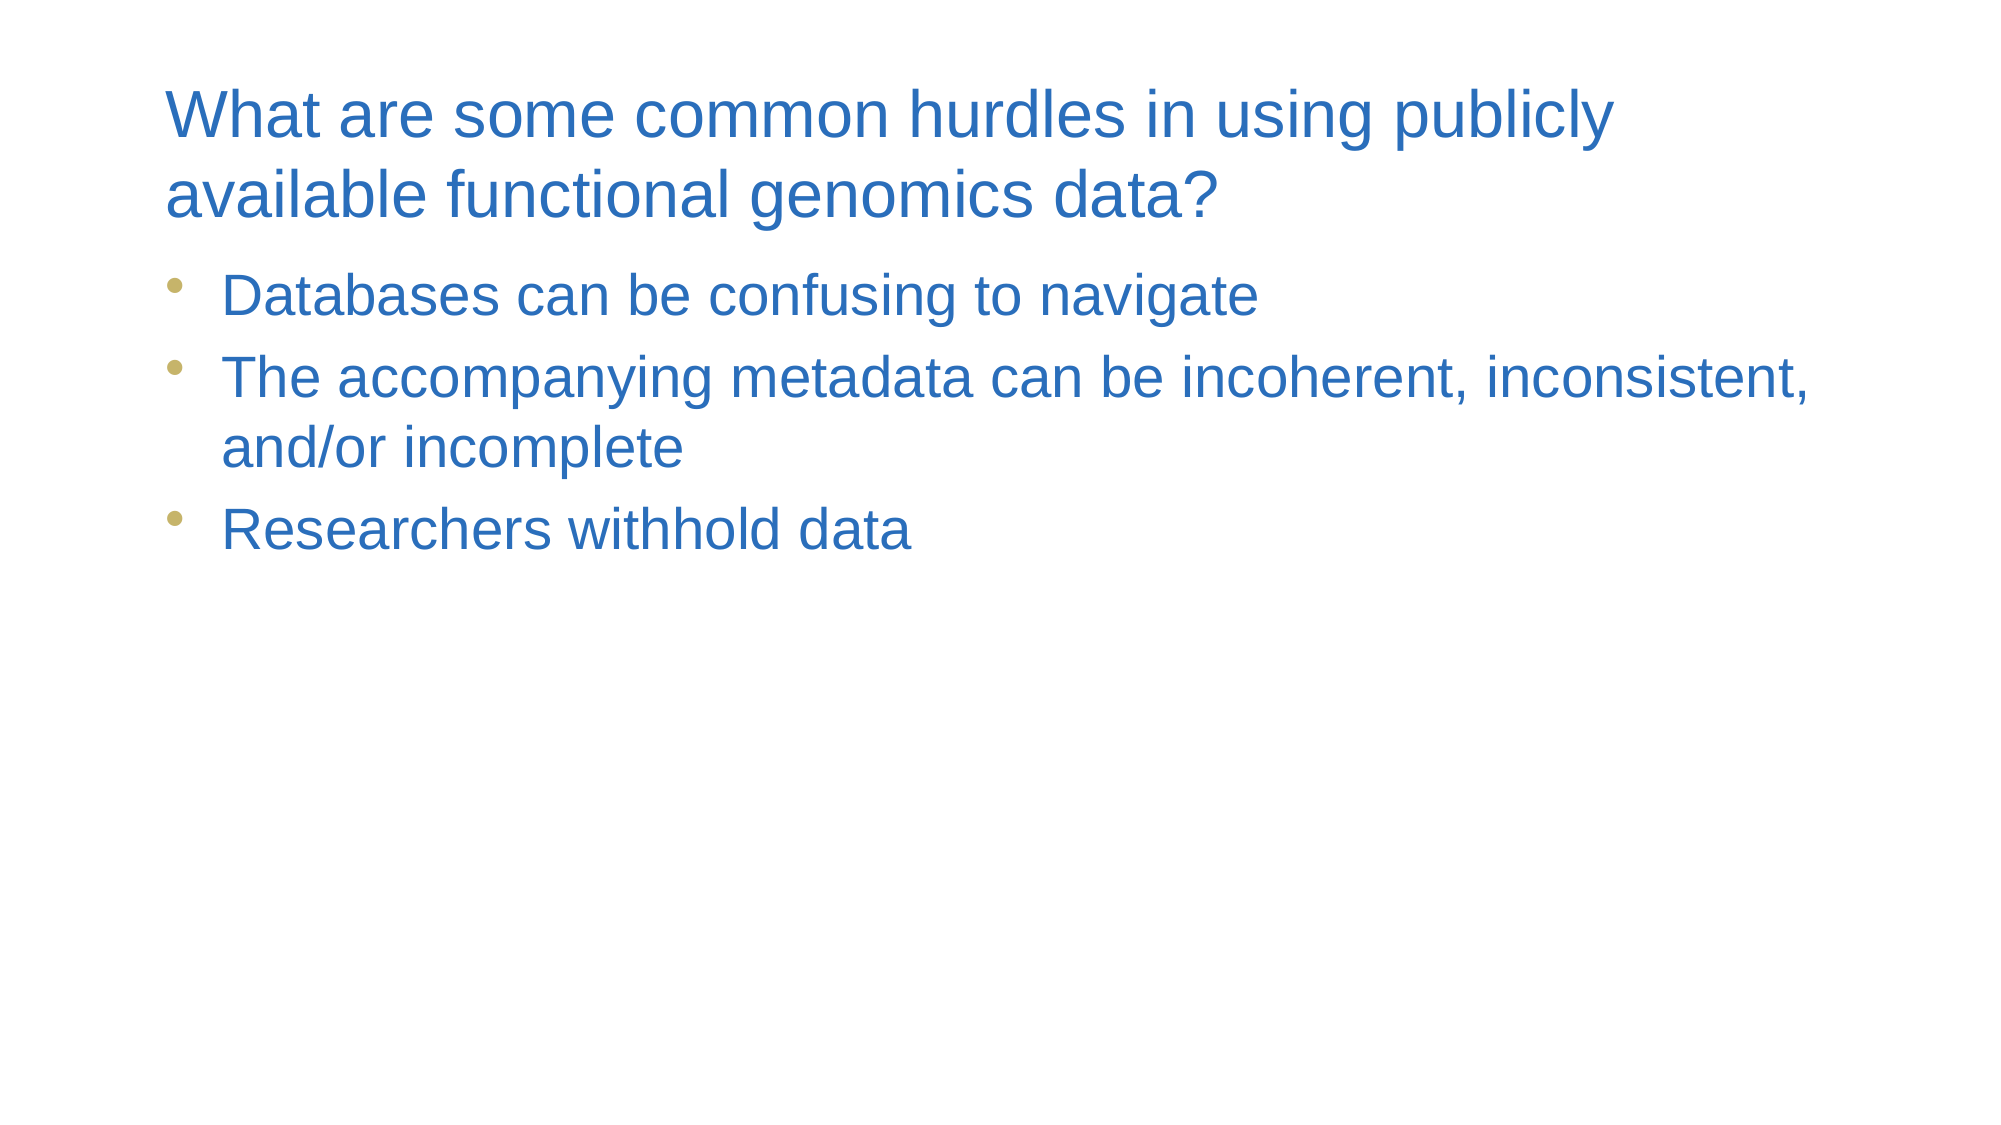

# What are some common hurdles in using publicly available functional genomics data?
Databases can be confusing to navigate
The accompanying metadata can be incoherent, inconsistent, and/or incomplete
Researchers withhold data